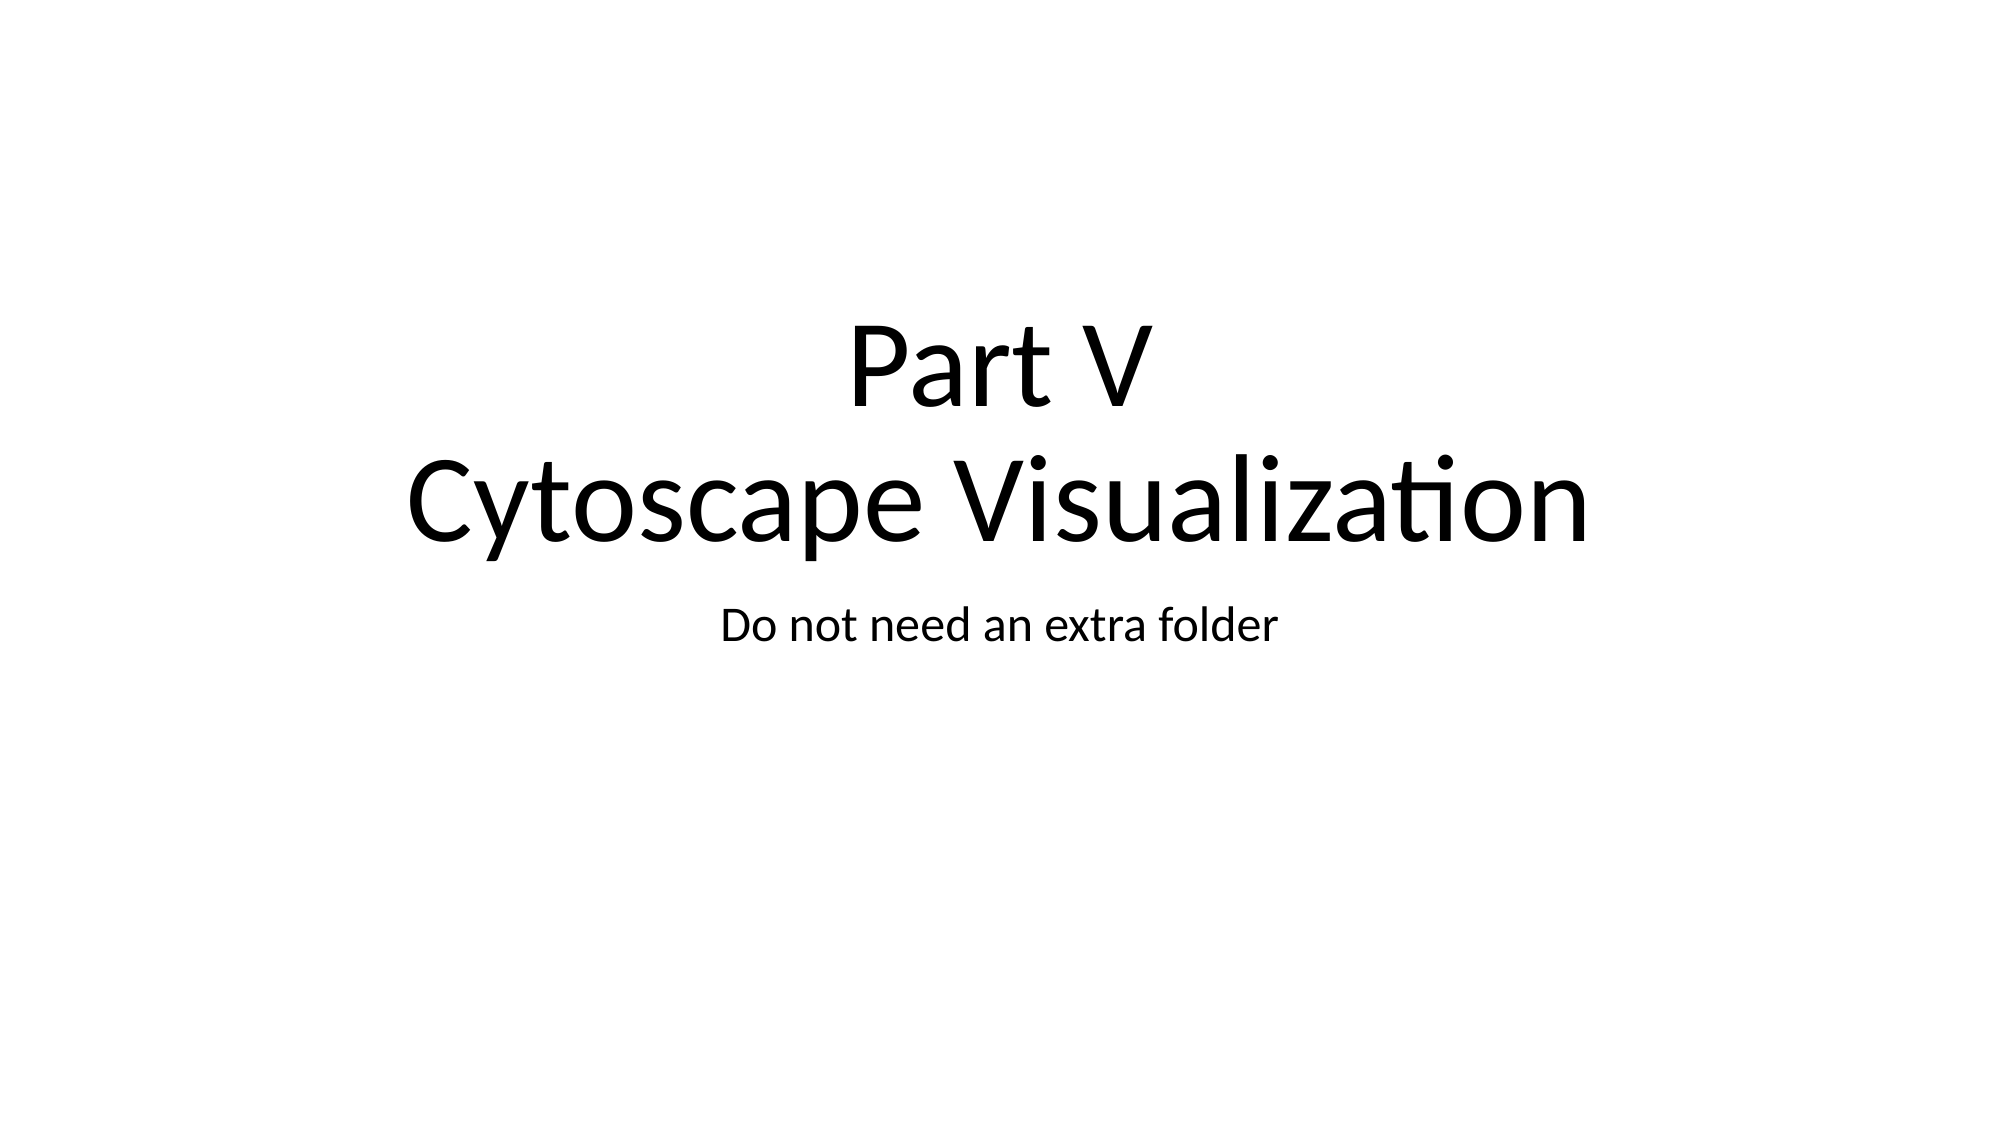

# Part V Cytoscape Visualization
Do not need an extra folder